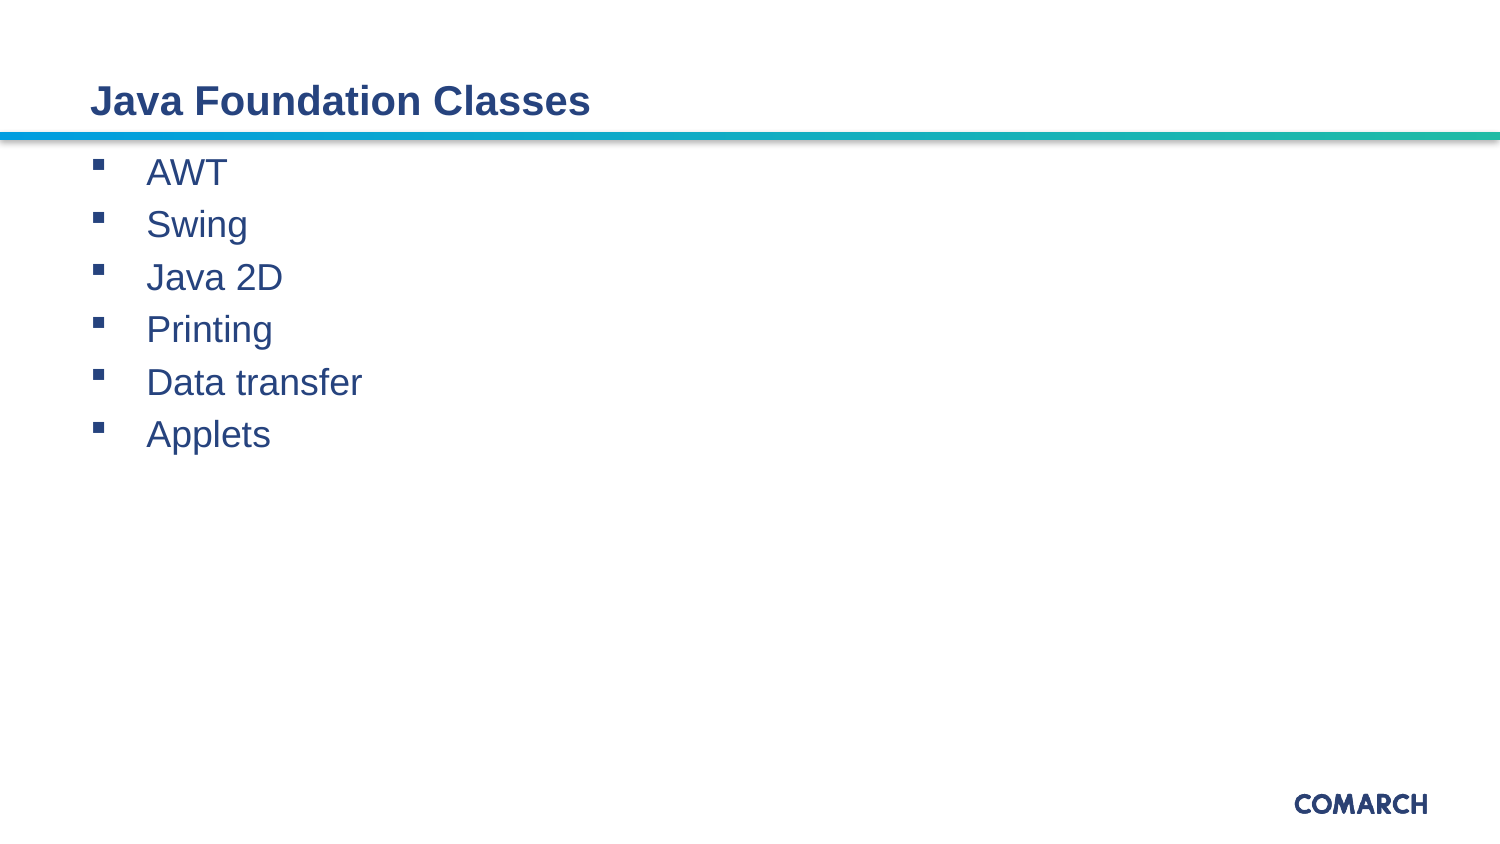

# Java Foundation Classes
AWT
Swing
Java 2D
Printing
Data transfer
Applets